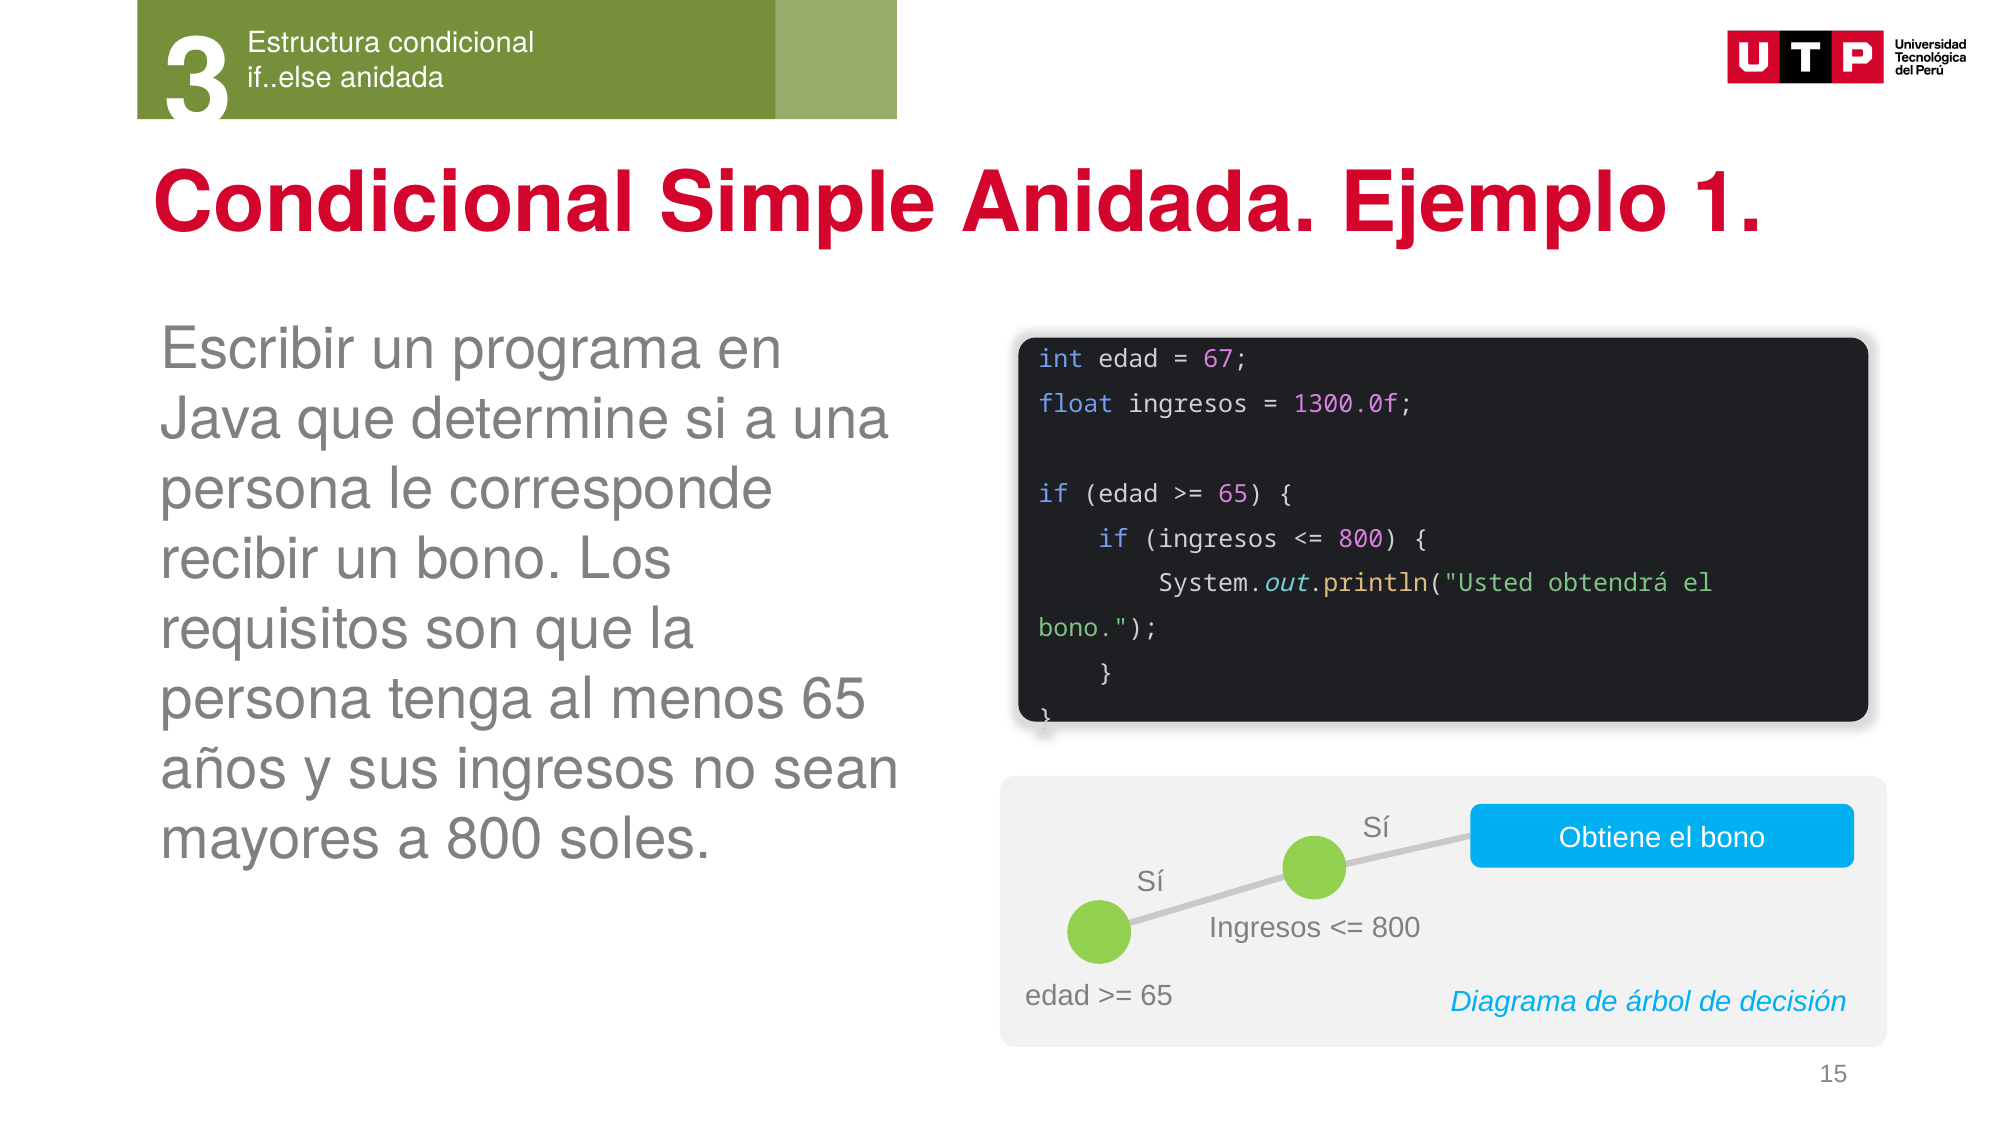

3

Estructura condicional
if..else anidada
# Condicional Simple Anidada. Ejemplo 1.
Escribir un programa en Java que determine si a una persona le corresponde recibir un bono. Los requisitos son que la persona tenga al menos 65 años y sus ingresos no sean mayores a 800 soles.
int edad = 67;
float ingresos = 1300.0f;
if (edad >= 65) {
    if (ingresos <= 800) {
        System.out.println("Usted obtendrá el bono.");
    }
}

Sí
Obtiene el bono

Sí

Ingresos <= 800
edad >= 65
Diagrama de árbol de decisión
15